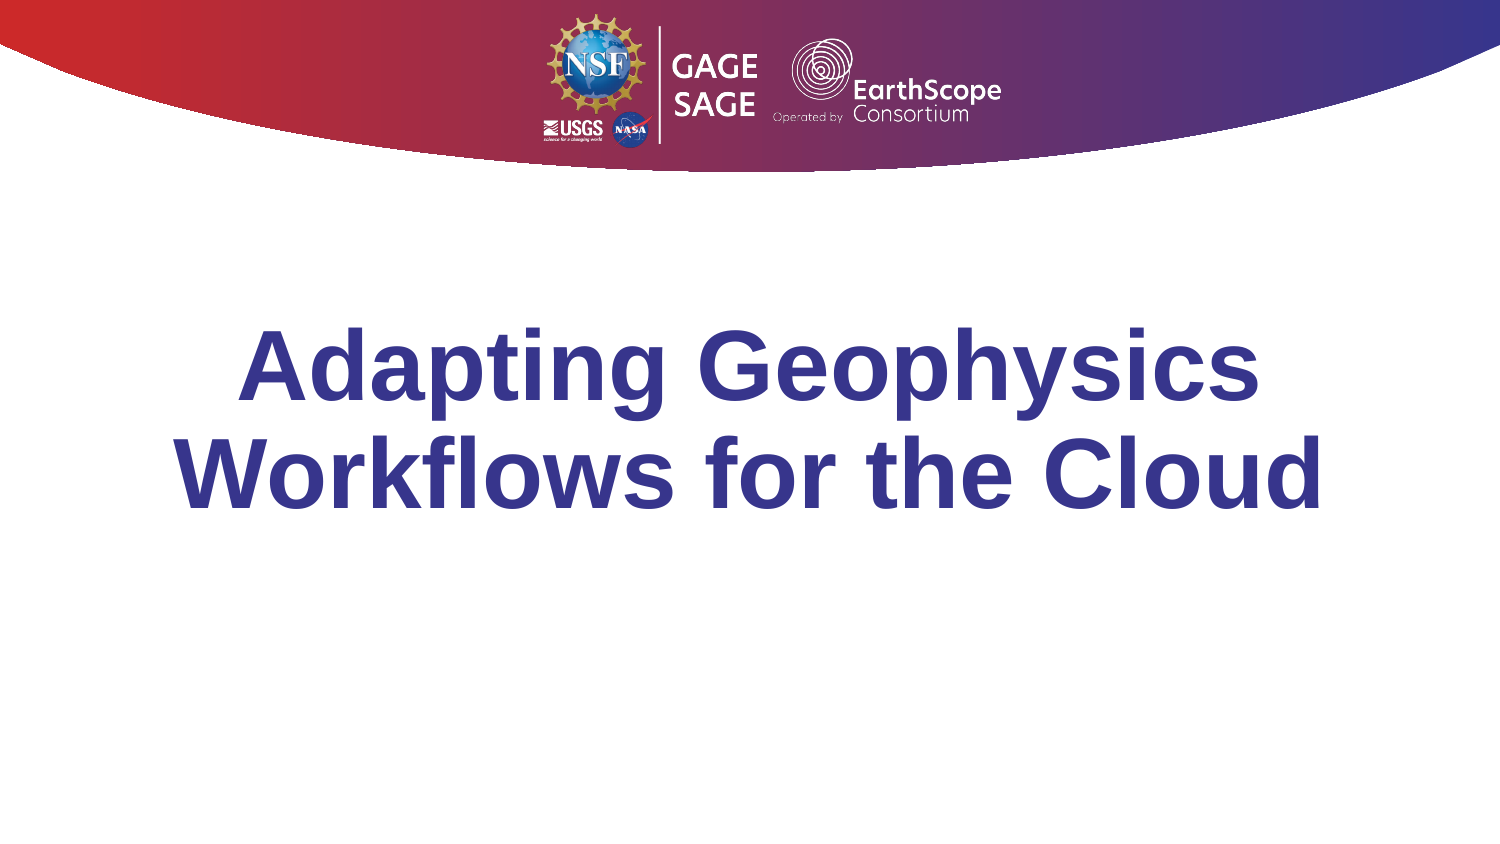

# Adapting Geophysics Workflows for the Cloud